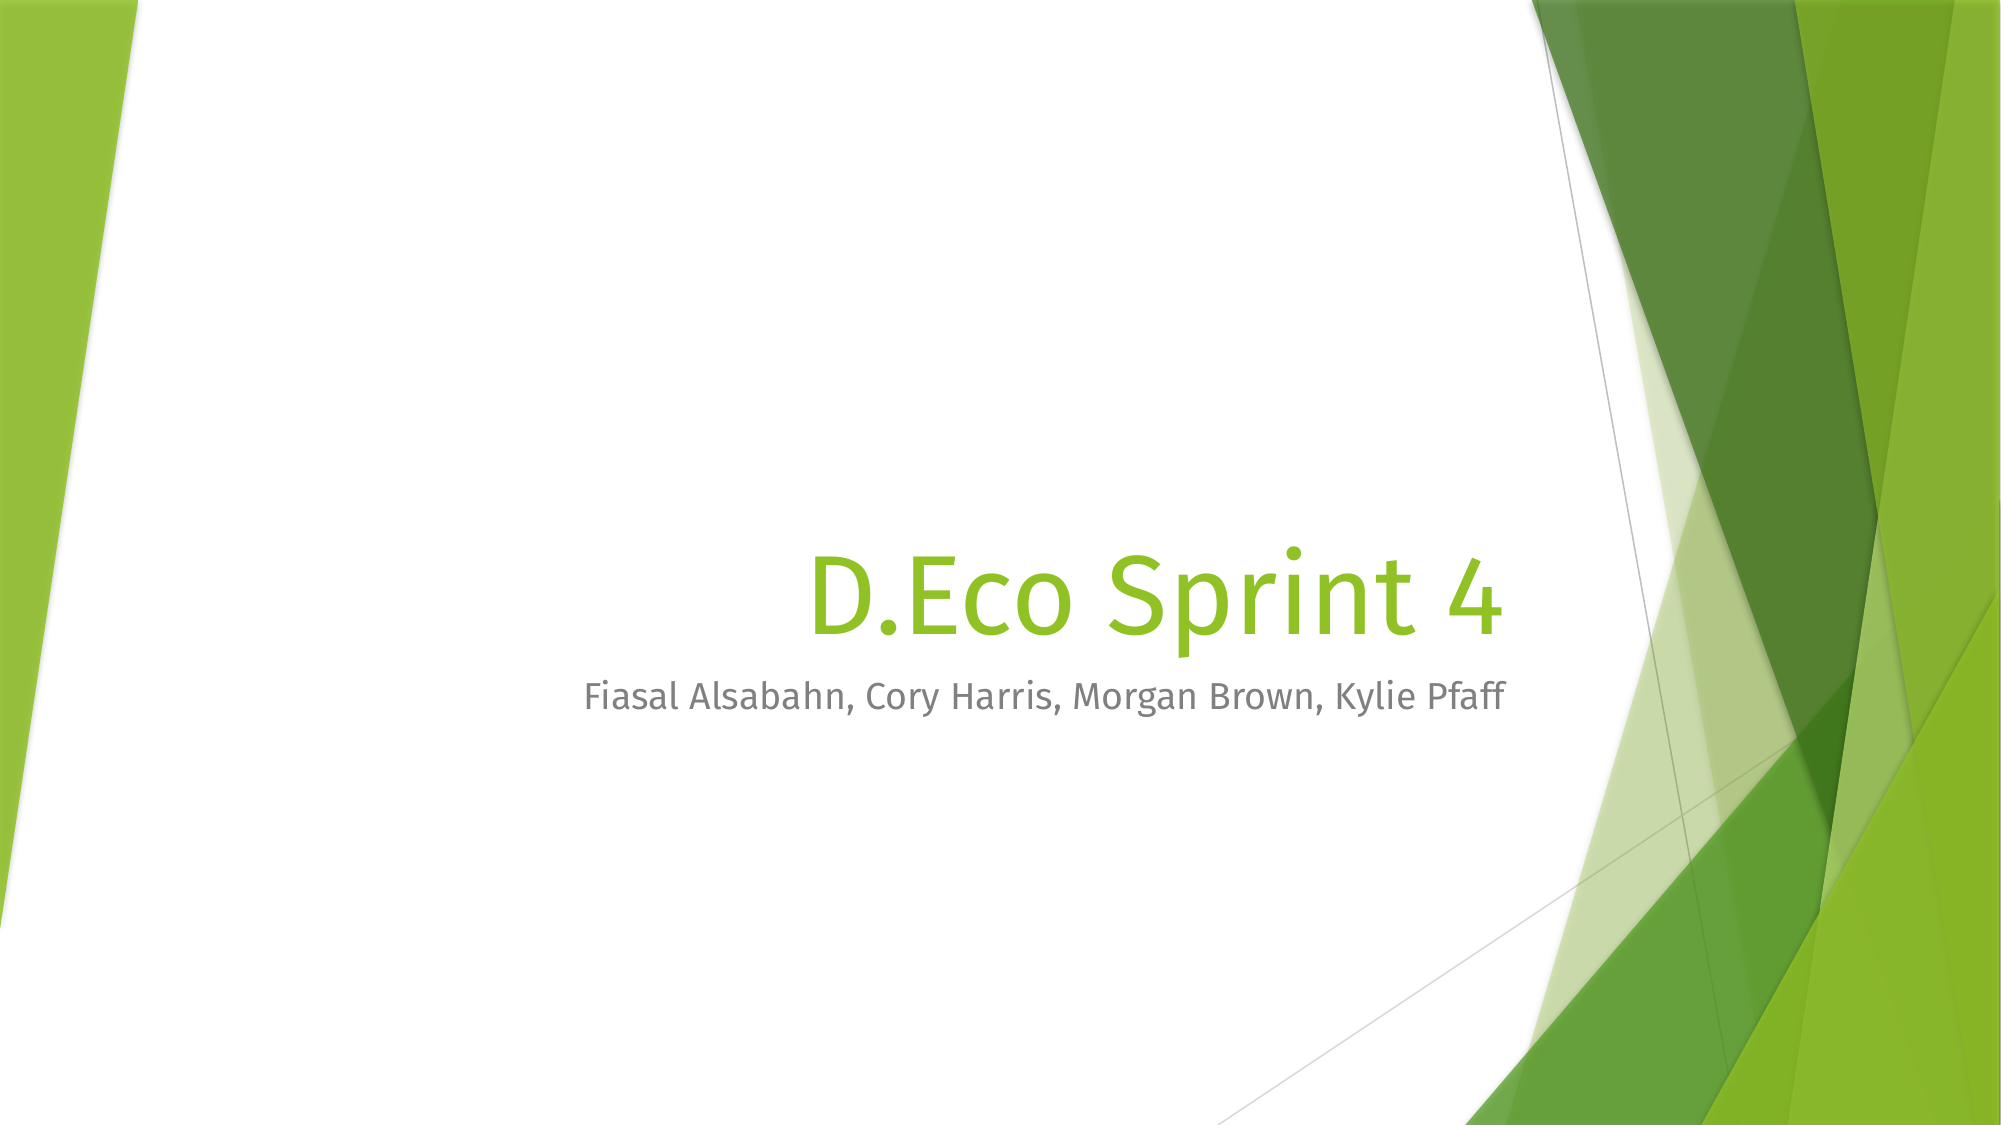

# D.Eco Sprint 4
Fiasal Alsabahn, Cory Harris, Morgan Brown, Kylie Pfaff